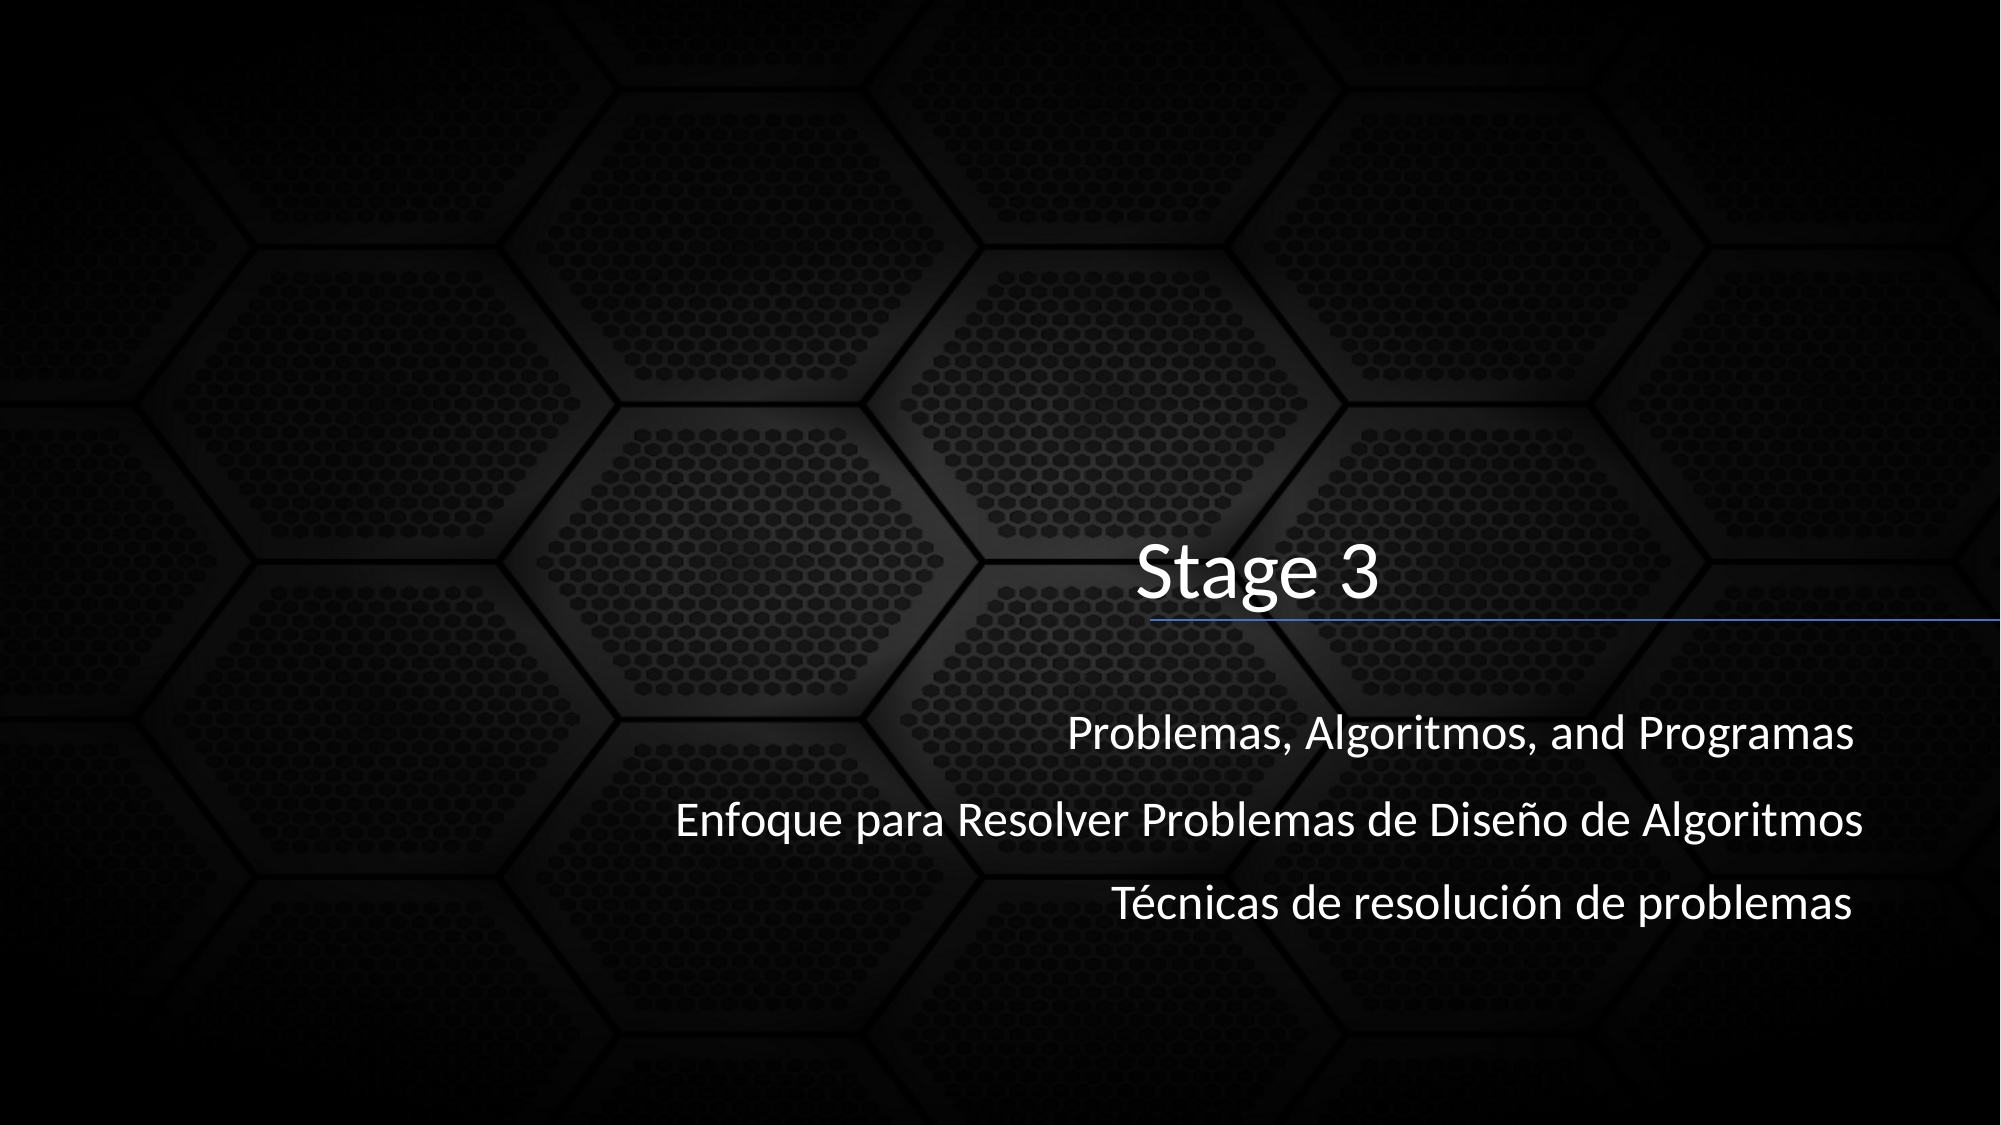

Stage 3
Problemas, Algoritmos, and Programas
Enfoque para Resolver Problemas de Diseño de Algoritmos
Técnicas de resolución de problemas